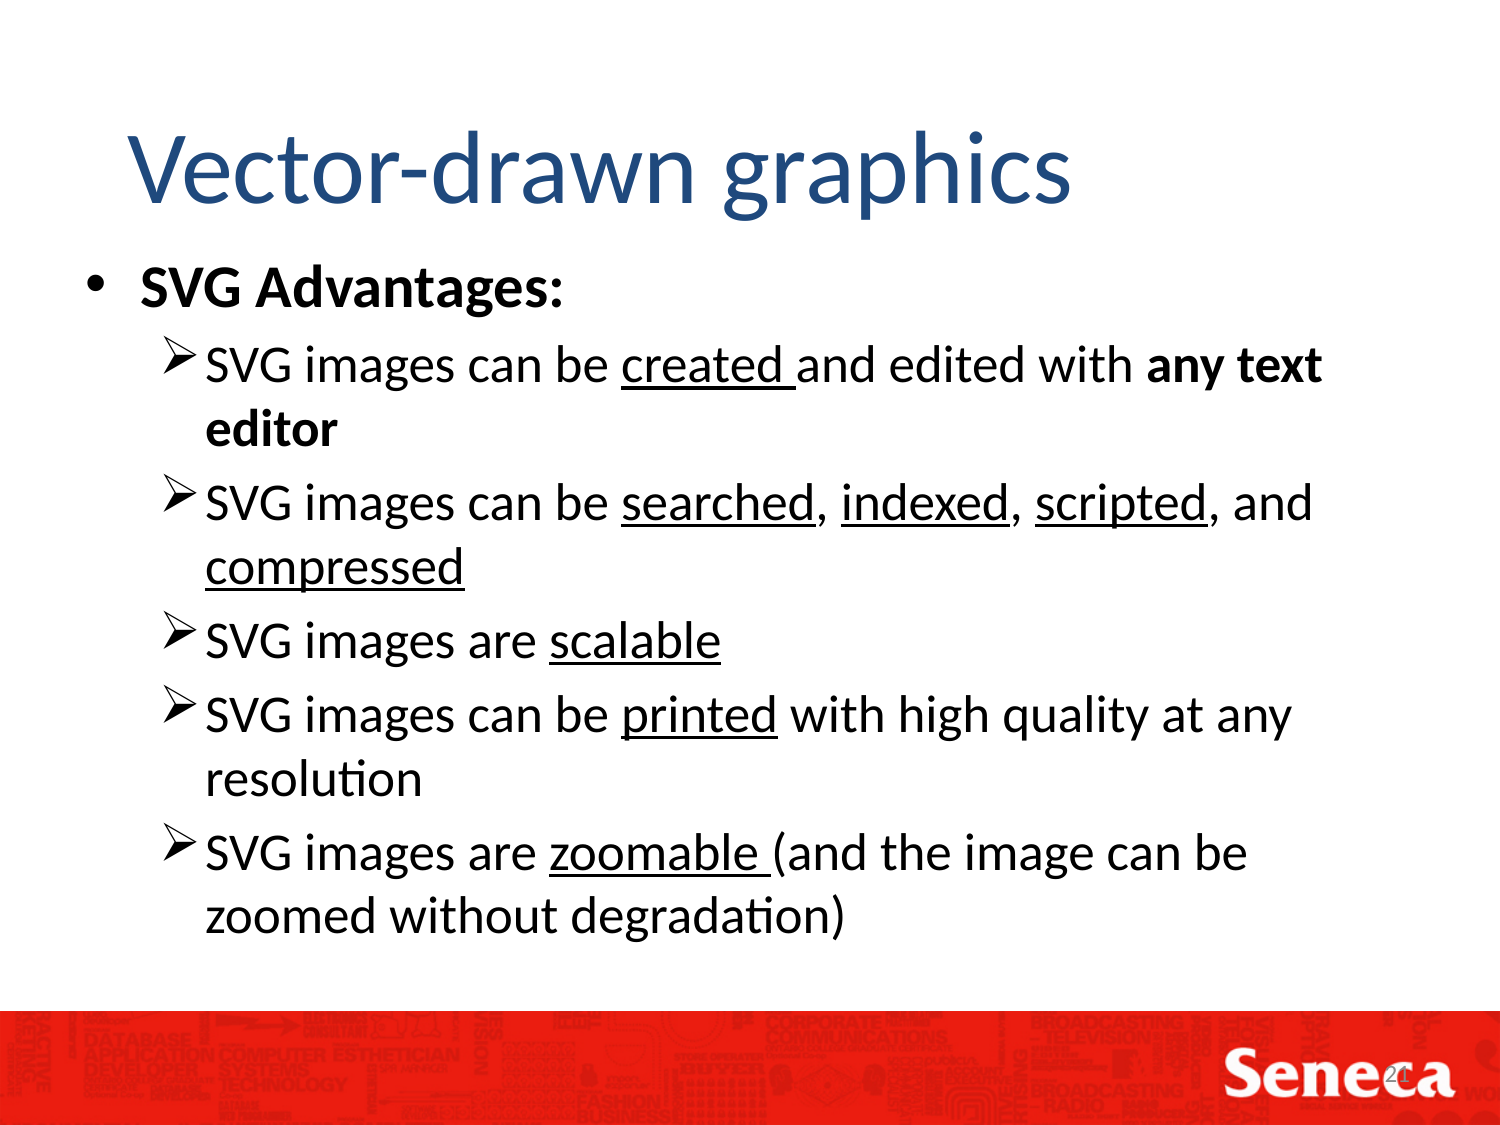

Vector-drawn graphics
SVG Advantages:
SVG images can be created and edited with any text editor
SVG images can be searched, indexed, scripted, and compressed
SVG images are scalable
SVG images can be printed with high quality at any resolution
SVG images are zoomable (and the image can be zoomed without degradation)

21